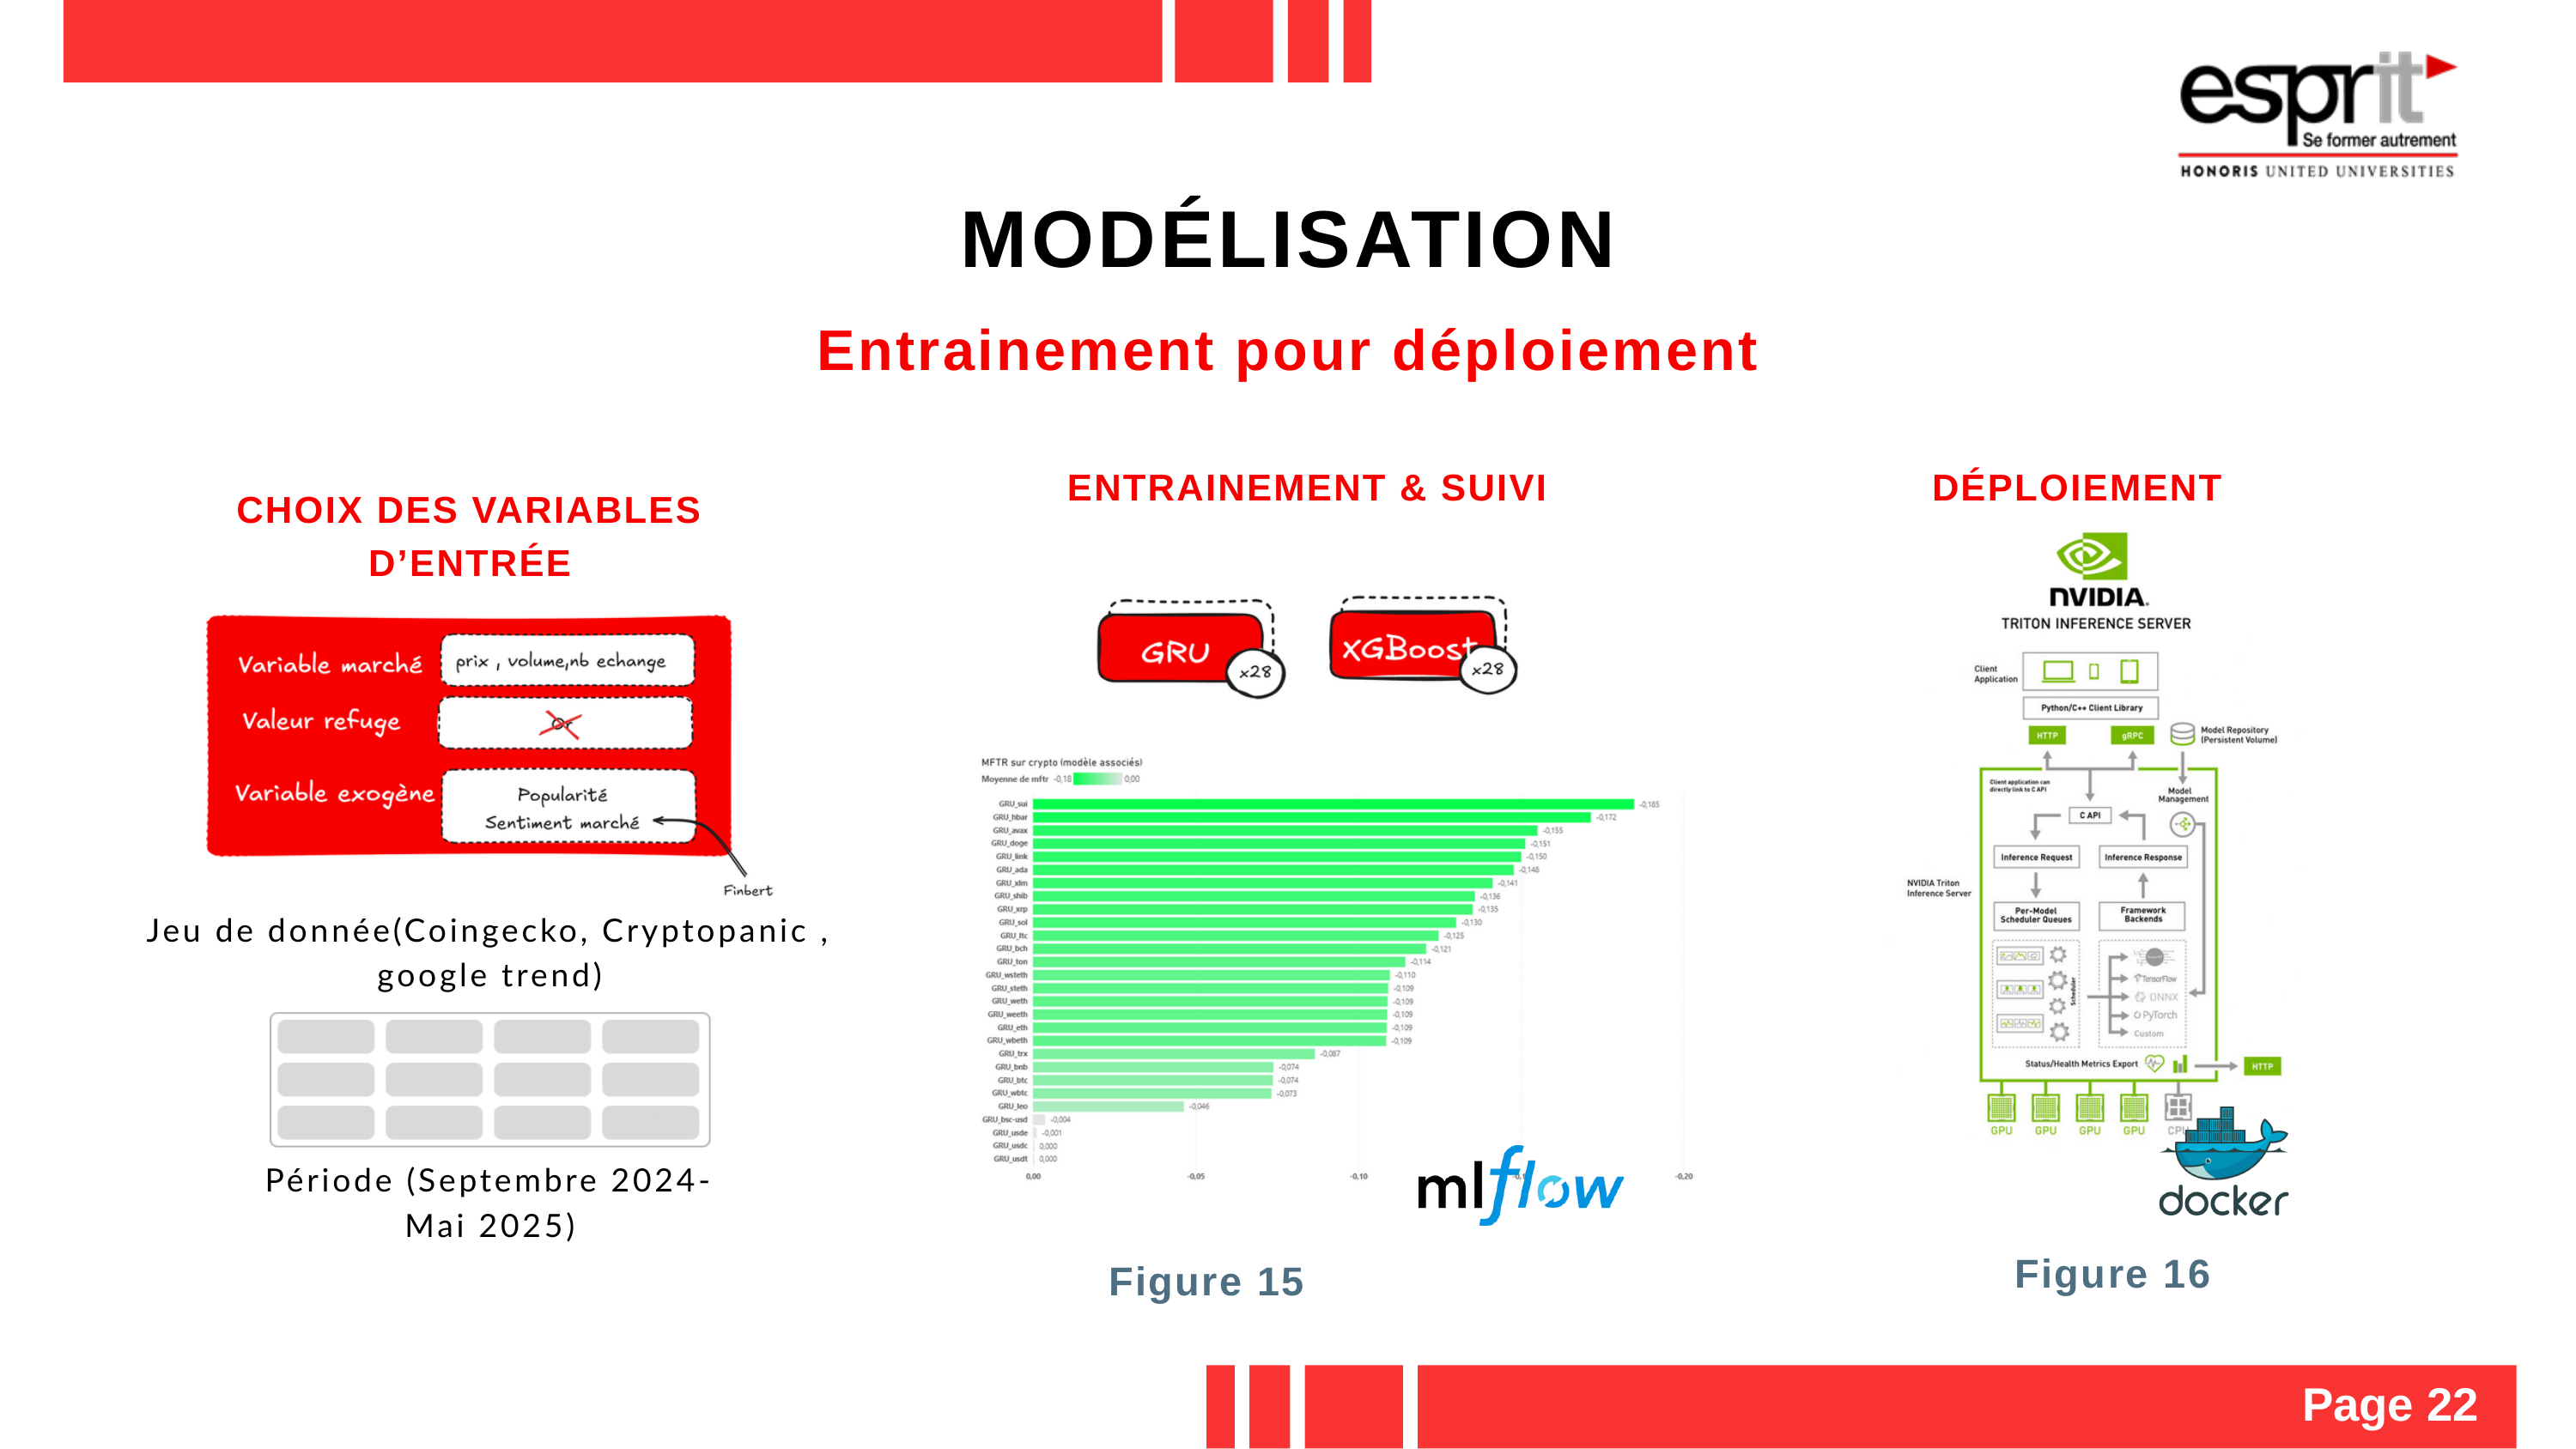

MODÉLISATION
Entrainement pour déploiement
ENTRAINEMENT & SUIVI
DÉPLOIEMENT
CHOIX DES VARIABLES D’ENTRÉE

Jeu de donnée(Coingecko, Cryptopanic , google trend)

Période (Septembre 2024- Mai 2025)
Figure 16
Figure 15

Page 22